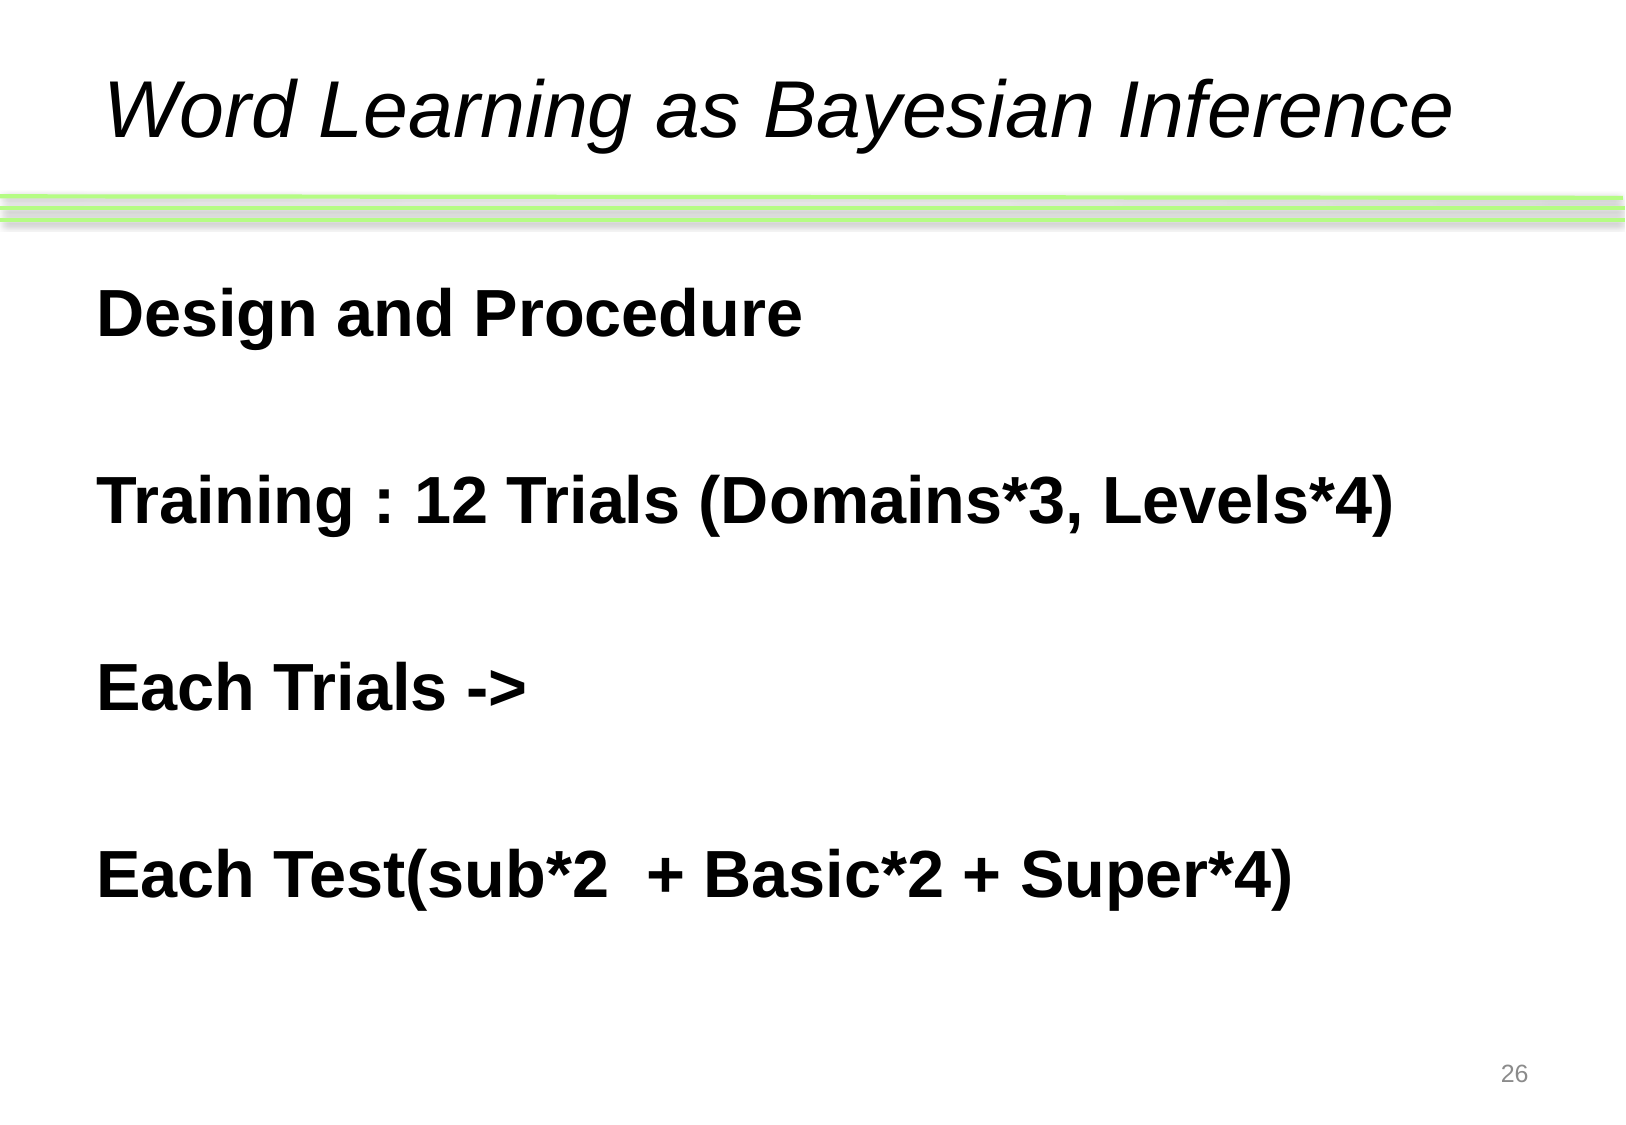

# Word Learning as Bayesian Inference
Design and Procedure

Training : 12 Trials (Domains*3, Levels*4)

Each Trials ->

Each Test(sub*2  + Basic*2 + Super*4)
26